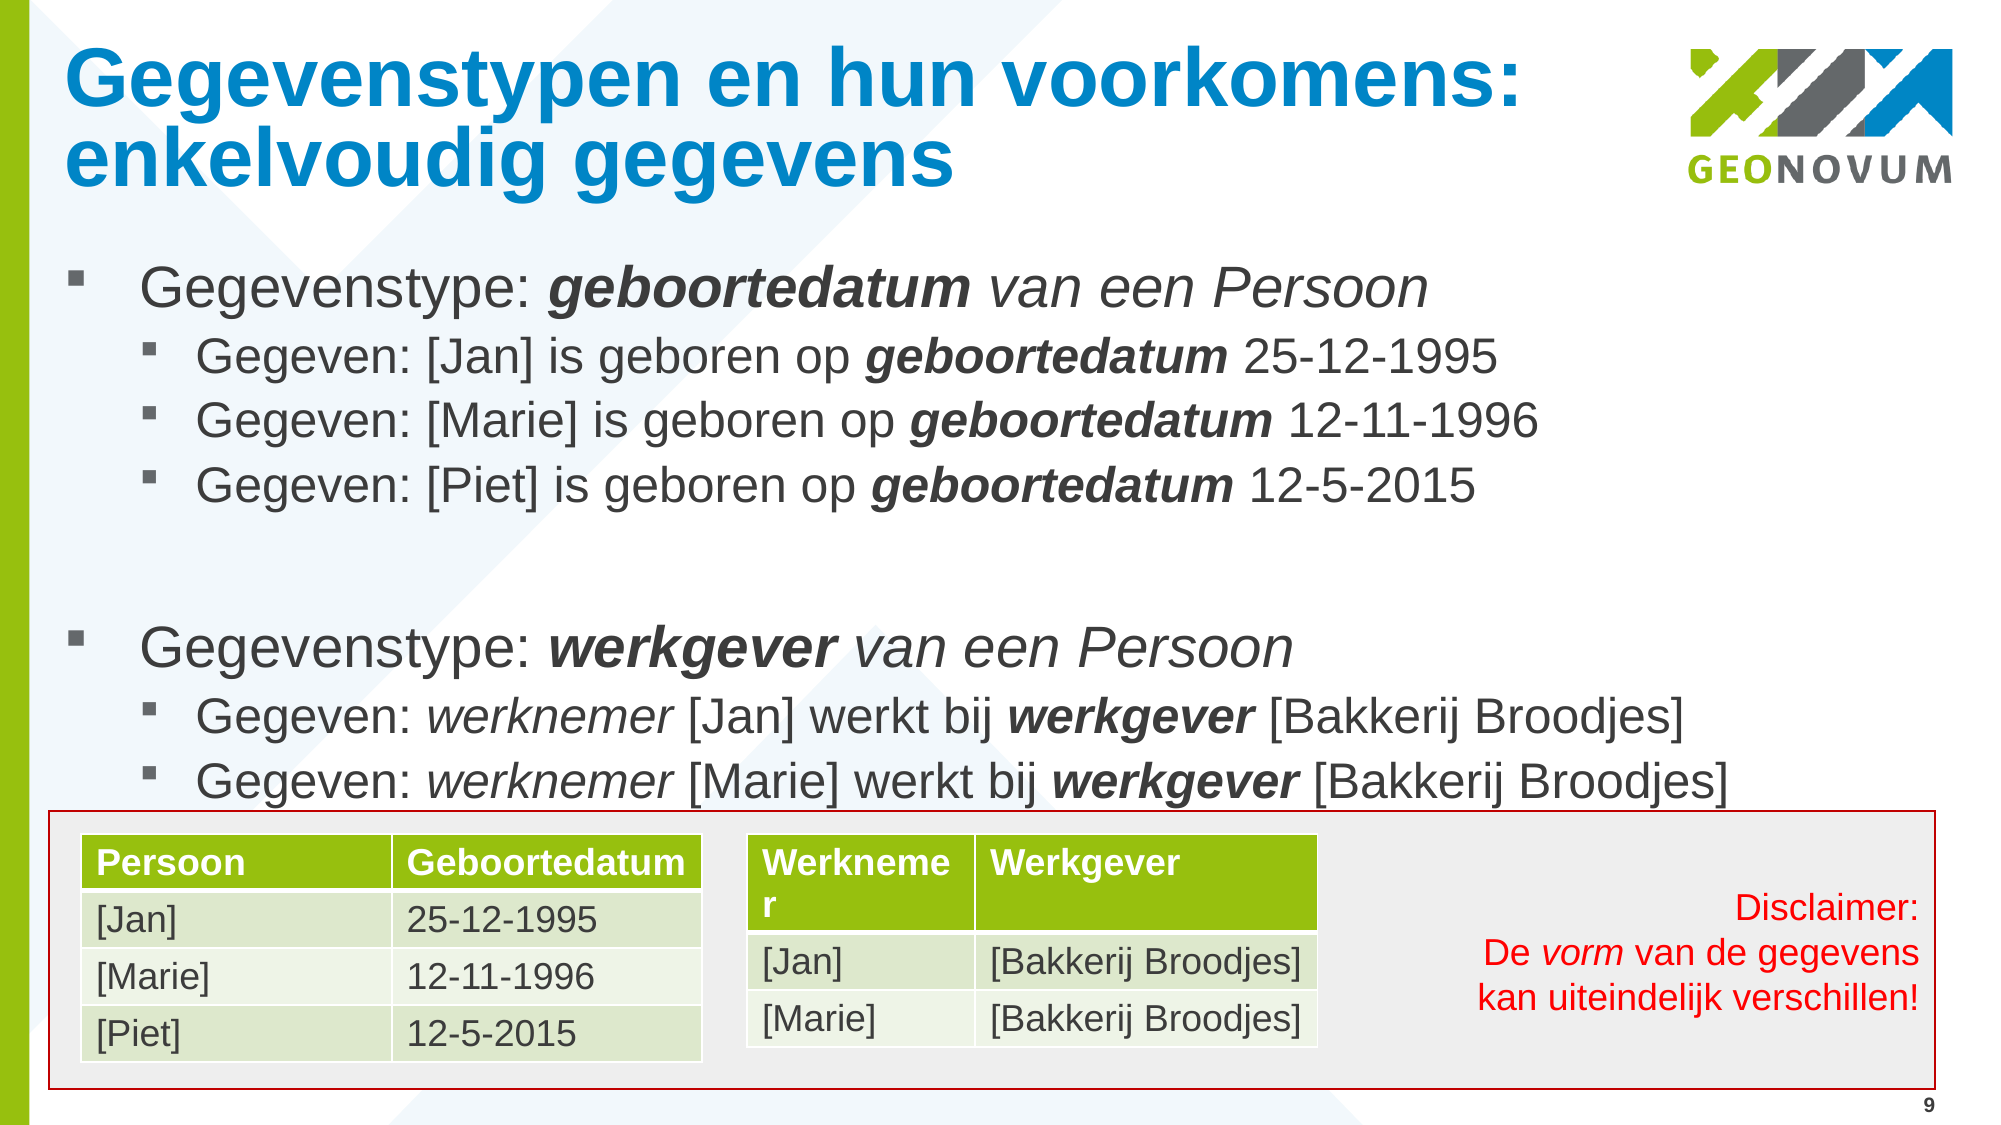

# Gegevenstypen en hun voorkomens: enkelvoudig gegevens
Gegevenstype: geboortedatum van een Persoon
Gegeven: [Jan] is geboren op geboortedatum 25-12-1995
Gegeven: [Marie] is geboren op geboortedatum 12-11-1996
Gegeven: [Piet] is geboren op geboortedatum 12-5-2015

Gegevenstype: werkgever van een Persoon
Gegeven: werknemer [Jan] werkt bij werkgever [Bakkerij Broodjes]
Gegeven: werknemer [Marie] werkt bij werkgever [Bakkerij Broodjes]
Disclaimer:
De vorm van de gegevens
kan uiteindelijk verschillen!
| Persoon | Geboortedatum |
| --- | --- |
| [Jan] | 25-12-1995 |
| [Marie] | 12-11-1996 |
| [Piet] | 12-5-2015 |
| Werknemer | Werkgever |
| --- | --- |
| [Jan] | [Bakkerij Broodjes] |
| [Marie] | [Bakkerij Broodjes] |
9